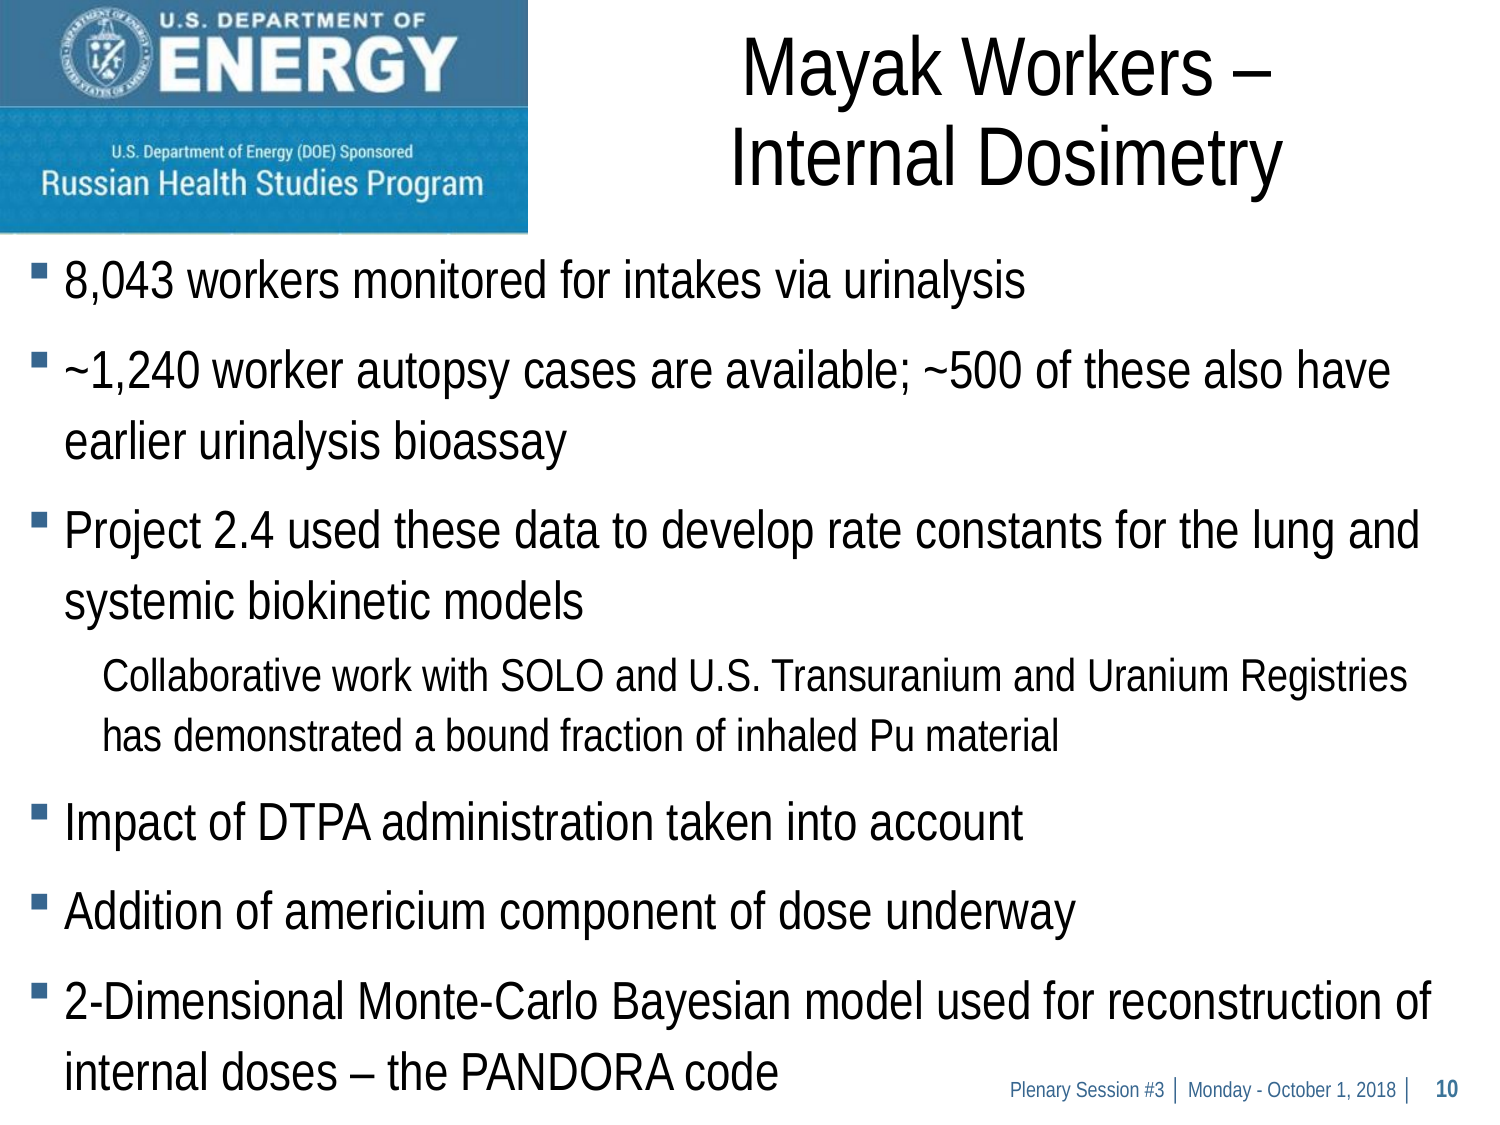

# Mayak Workers – Internal Dosimetry
8,043 workers monitored for intakes via urinalysis
~1,240 worker autopsy cases are available; ~500 of these also have earlier urinalysis bioassay
Project 2.4 used these data to develop rate constants for the lung and systemic biokinetic models
Collaborative work with SOLO and U.S. Transuranium and Uranium Registries has demonstrated a bound fraction of inhaled Pu material
Impact of DTPA administration taken into account
Addition of americium component of dose underway
2-Dimensional Monte-Carlo Bayesian model used for reconstruction of internal doses – the PANDORA code

10